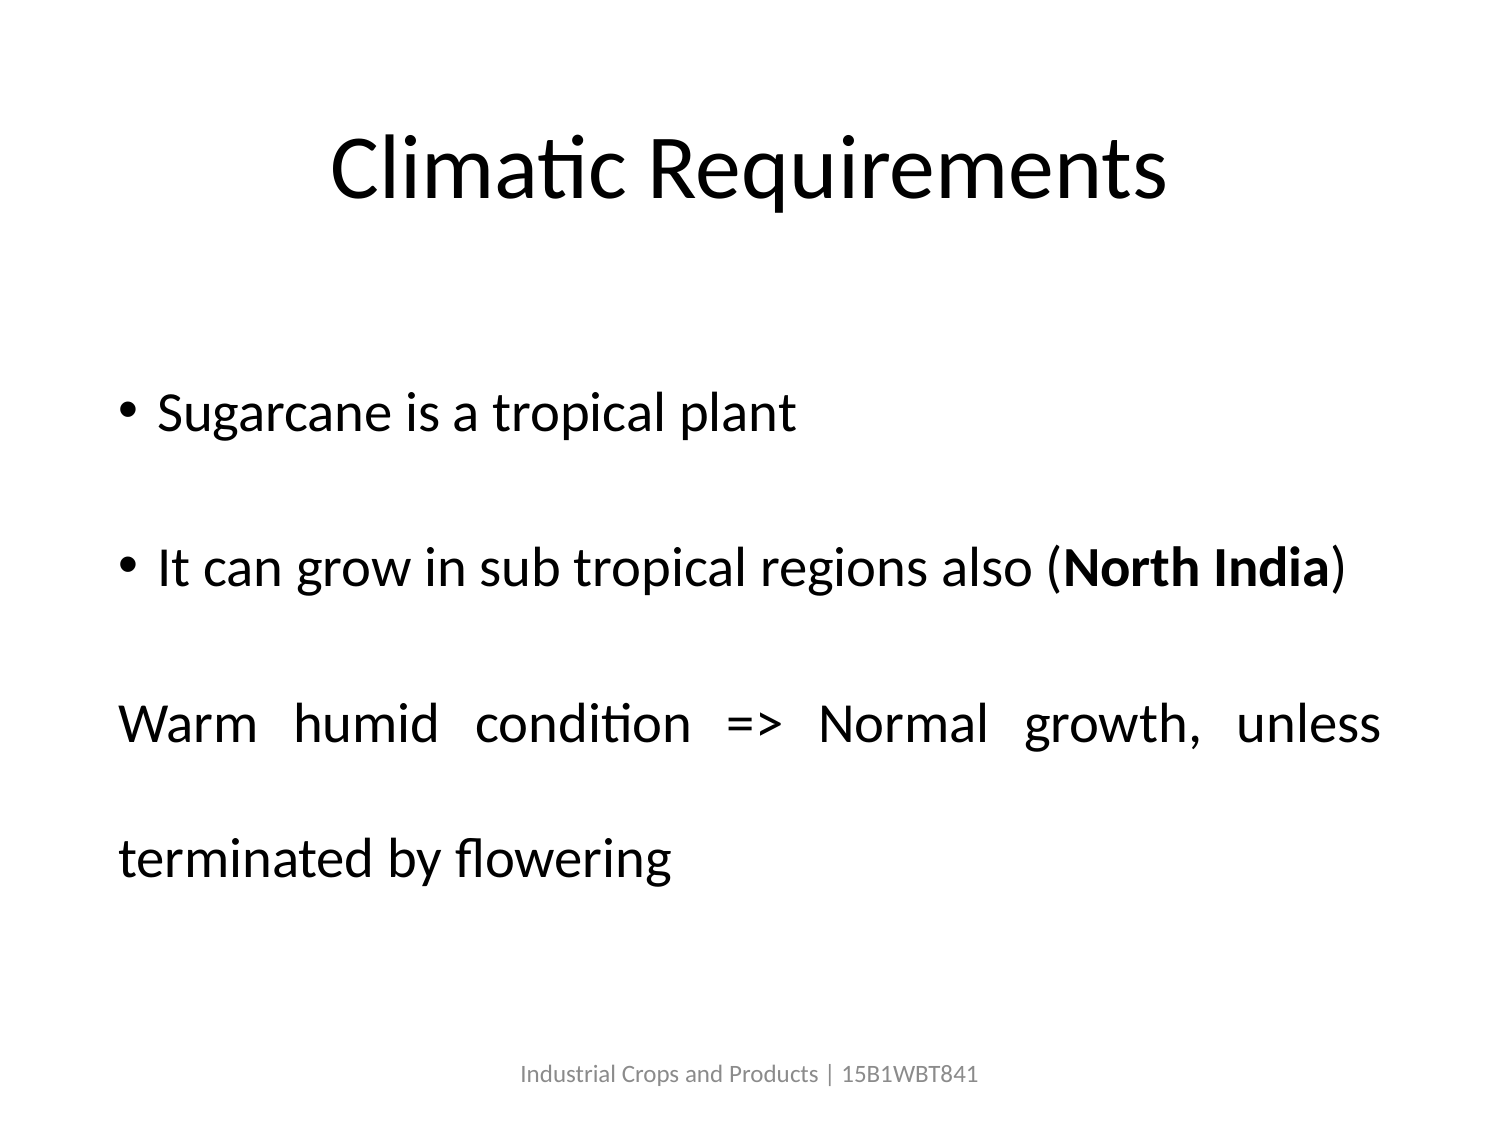

# Climatic Requirements
Sugarcane is a tropical plant
It can grow in sub tropical regions also (North India)
Warm humid condition => Normal growth, unless terminated by flowering
Industrial Crops and Products | 15B1WBT841